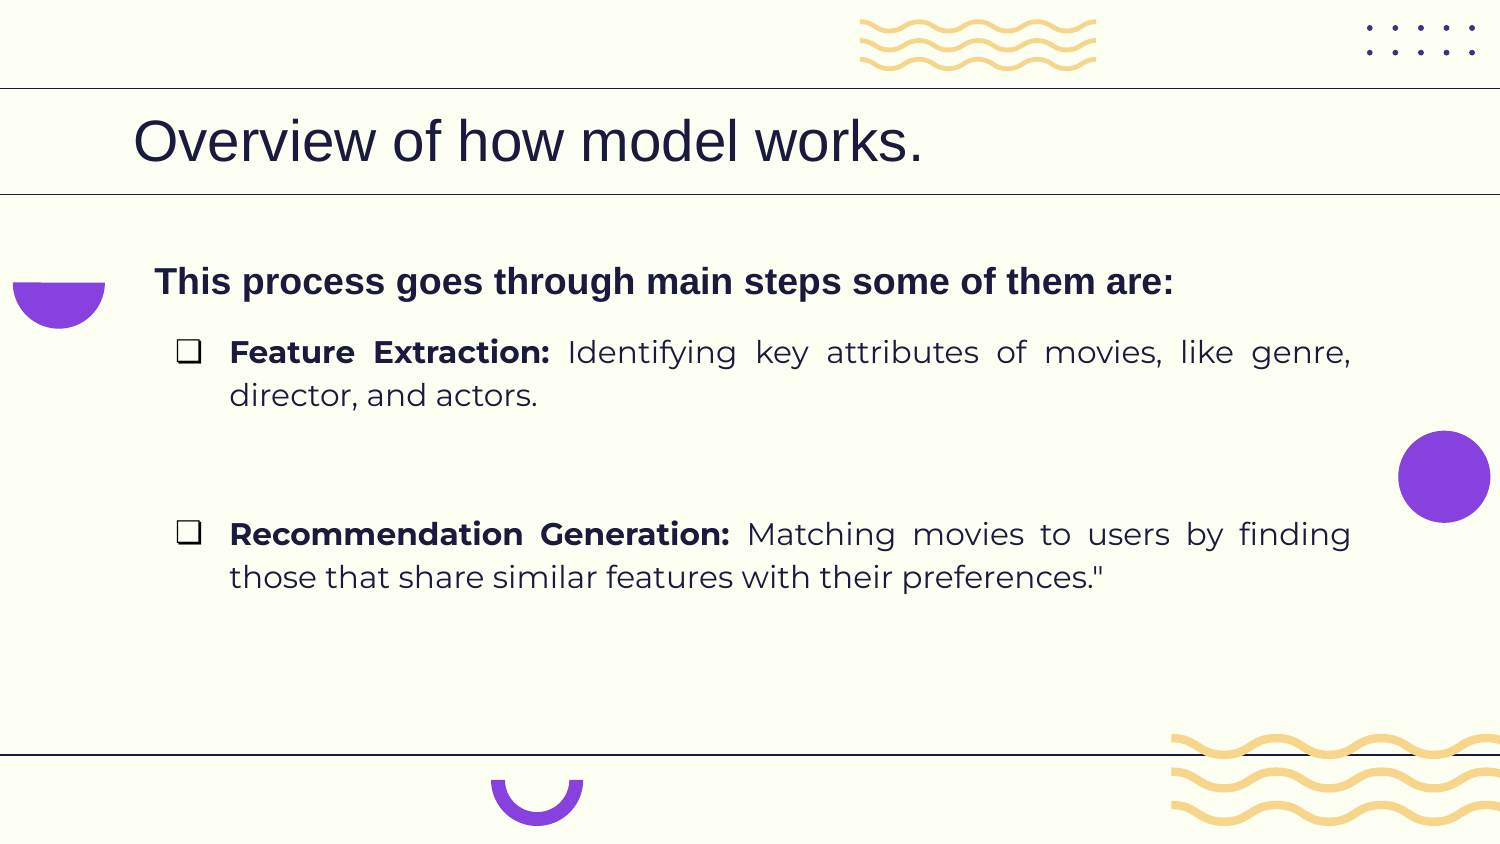

# Overview of how model works.
This process goes through main steps some of them are:
Feature Extraction: Identifying key attributes of movies, like genre, director, and actors.

Recommendation Generation: Matching movies to users by finding those that share similar features with their preferences."